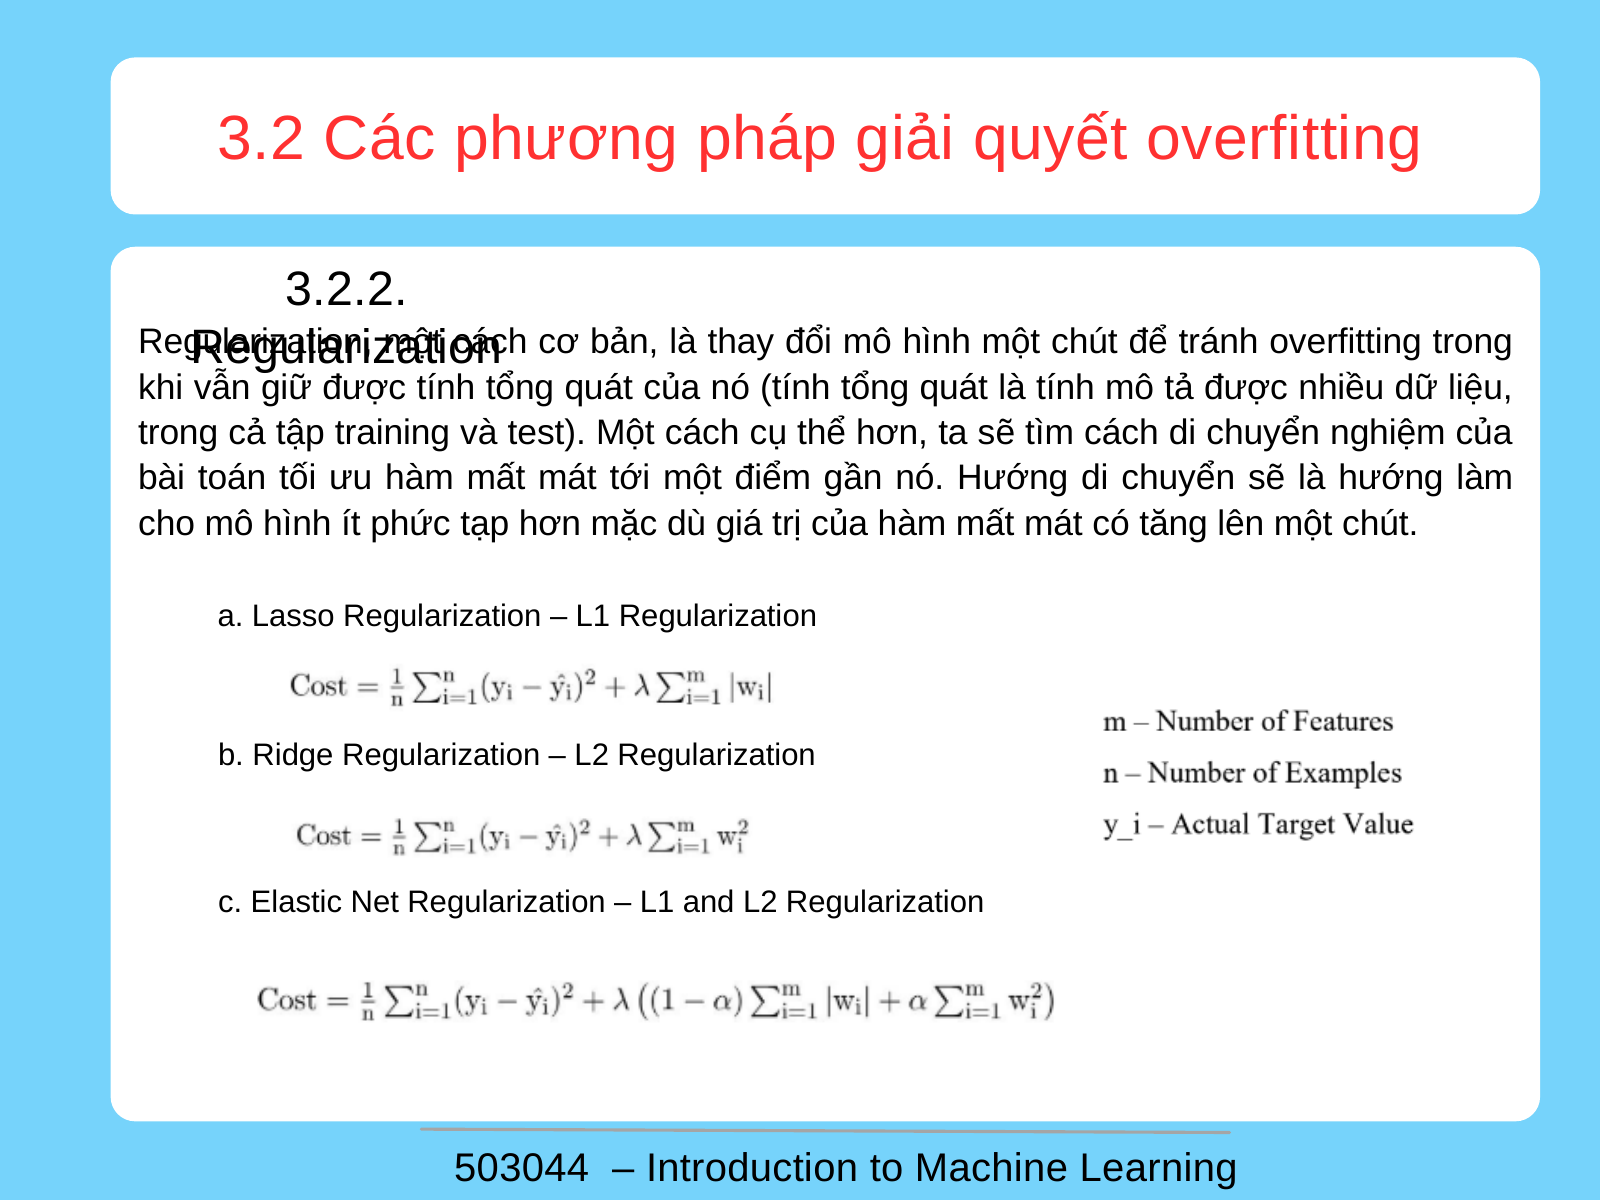

3.2 Các phương pháp giải quyết overfitting

3.2.2. Regularization
Regularization, một cách cơ bản, là thay đổi mô hình một chút để tránh overfitting trong khi vẫn giữ được tính tổng quát của nó (tính tổng quát là tính mô tả được nhiều dữ liệu, trong cả tập training và test). Một cách cụ thể hơn, ta sẽ tìm cách di chuyển nghiệm của bài toán tối ưu hàm mất mát tới một điểm gần nó. Hướng di chuyển sẽ là hướng làm cho mô hình ít phức tạp hơn mặc dù giá trị của hàm mất mát có tăng lên một chút.
a. Lasso Regularization – L1 Regularization

b. Ridge Regularization – L2 Regularization

c. Elastic Net Regularization – L1 and L2 Regularization

503044  – Introduction to Machine Learning